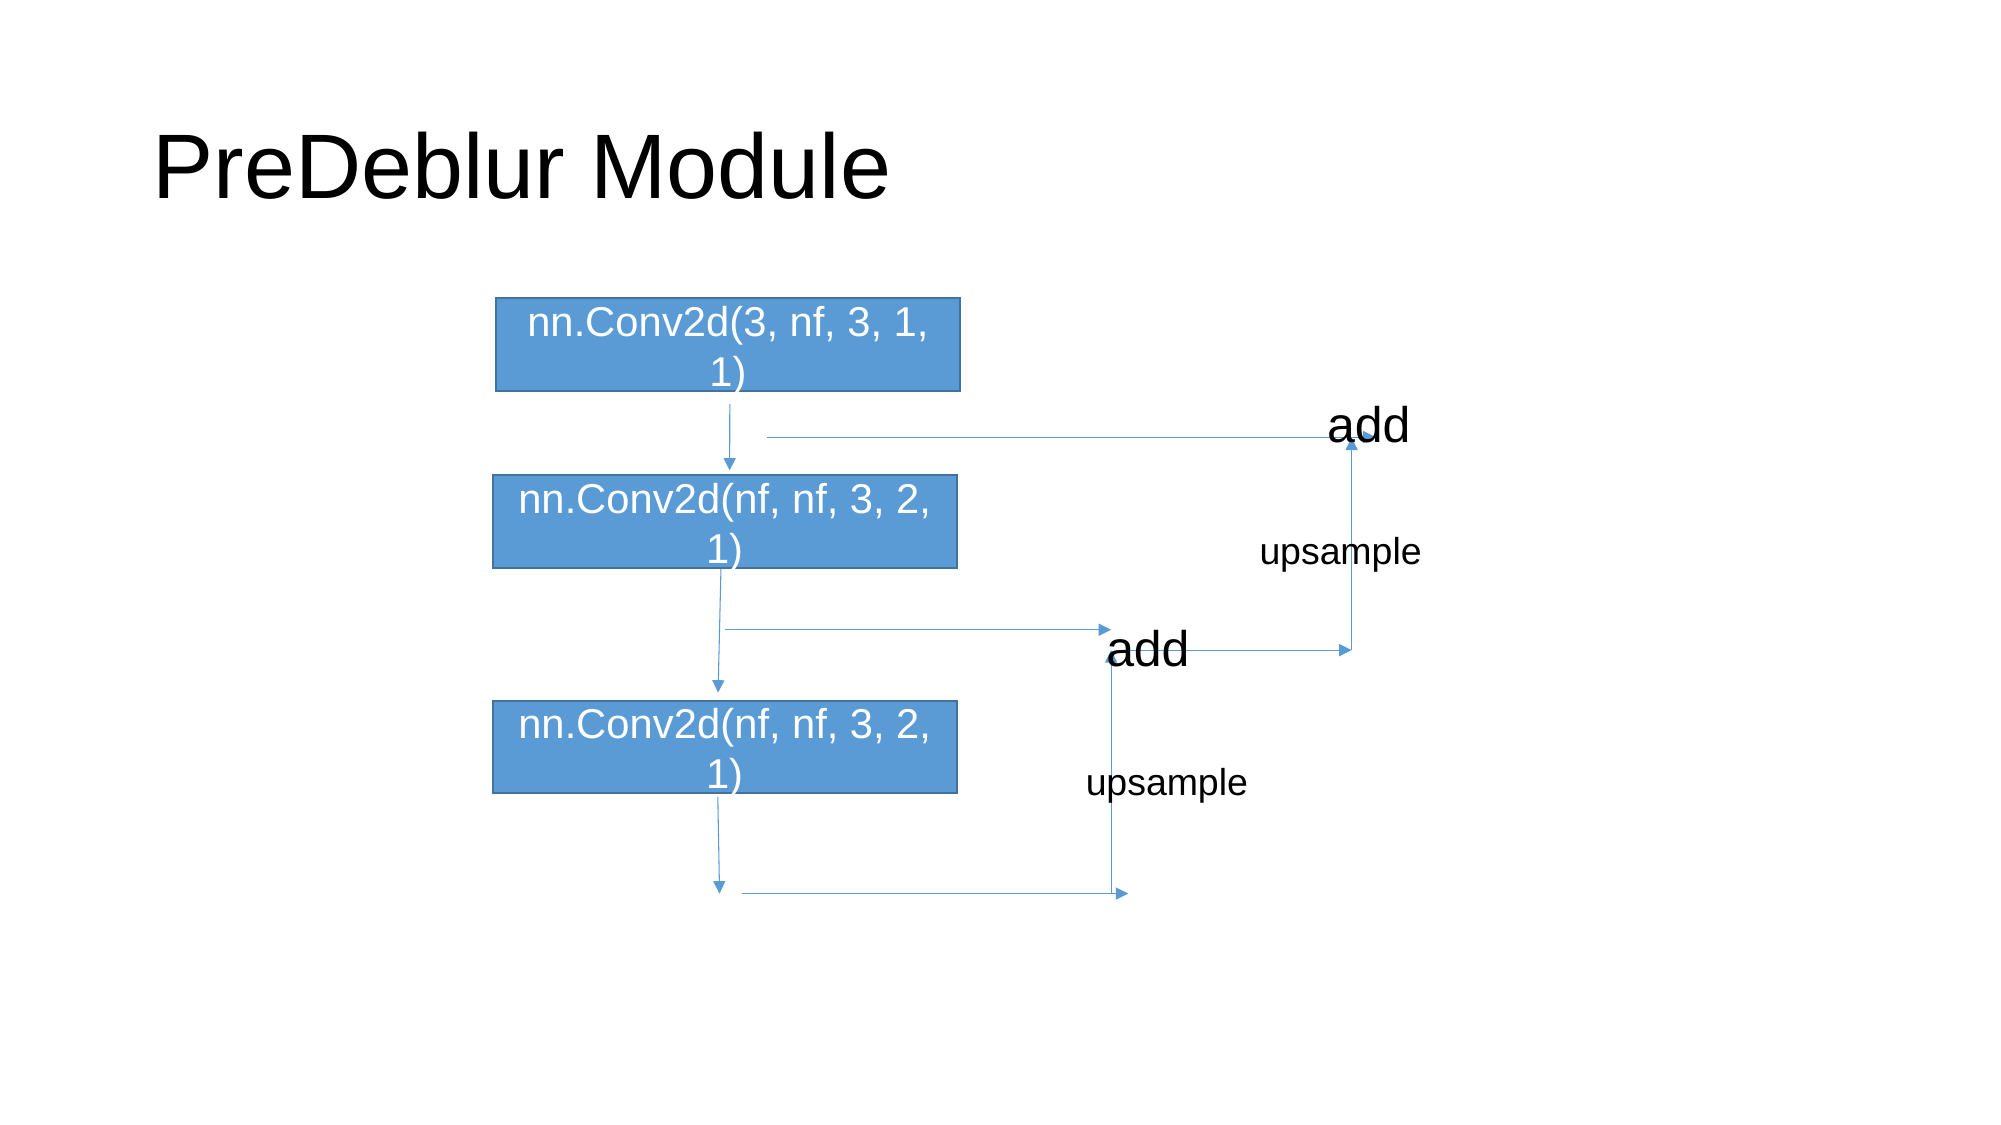

# PreDeblur Module
nn.Conv2d(3, nf, 3, 1, 1)
add
nn.Conv2d(nf, nf, 3, 2, 1)
upsample
add
nn.Conv2d(nf, nf, 3, 2, 1)
upsample